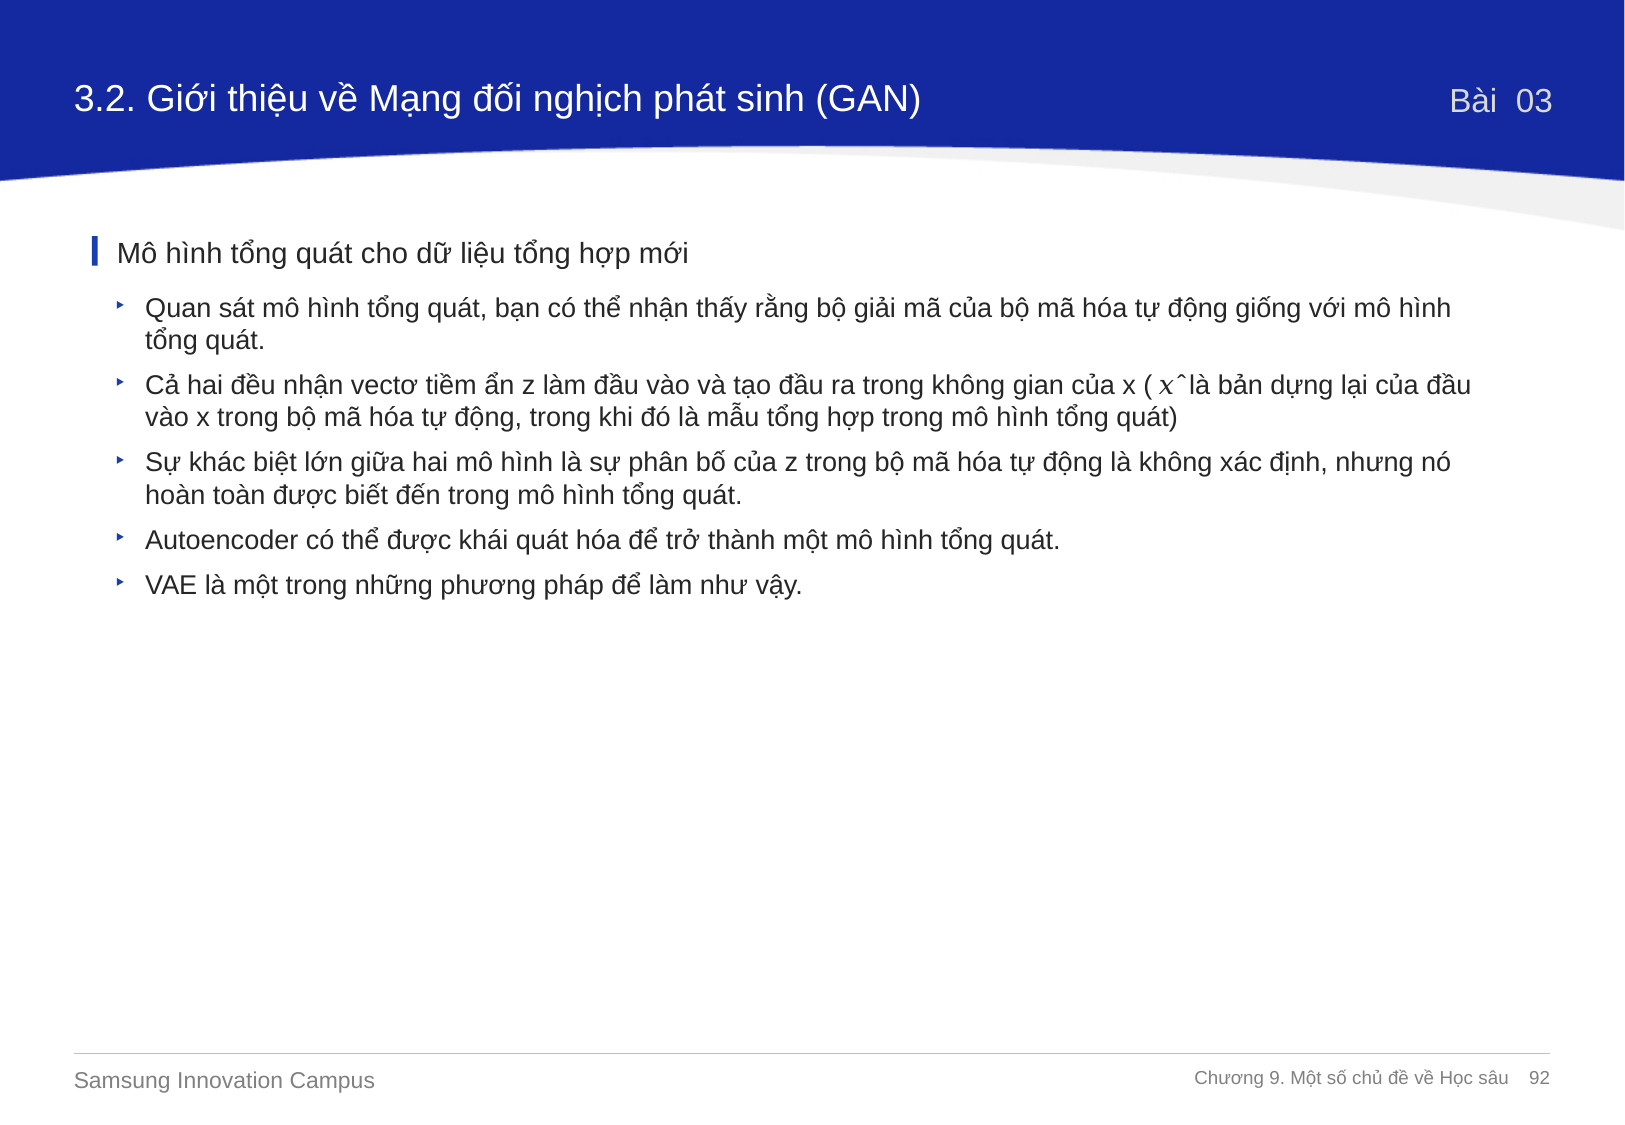

3.2. Giới thiệu về Mạng đối nghịch phát sinh (GAN)
Bài  03
Mô hình tổng quát cho dữ liệu tổng hợp mới

Quan sát mô hình tổng quát, bạn có thể nhận thấy rằng bộ giải mã của bộ mã hóa tự động giống với mô hình tổng quát.
Cả hai đều nhận vectơ tiềm ẩn z làm đầu vào và tạo đầu ra trong không gian của x ( 𝑥 ̂ là bản dựng lại của đầu vào x trong bộ mã hóa tự động, trong khi đó là mẫu tổng hợp trong mô hình tổng quát)
Sự khác biệt lớn giữa hai mô hình là sự phân bố của z trong bộ mã hóa tự động là không xác định, nhưng nó hoàn toàn được biết đến trong mô hình tổng quát.
Autoencoder có thể được khái quát hóa để trở thành một mô hình tổng quát.
VAE là một trong những phương pháp để làm như vậy.